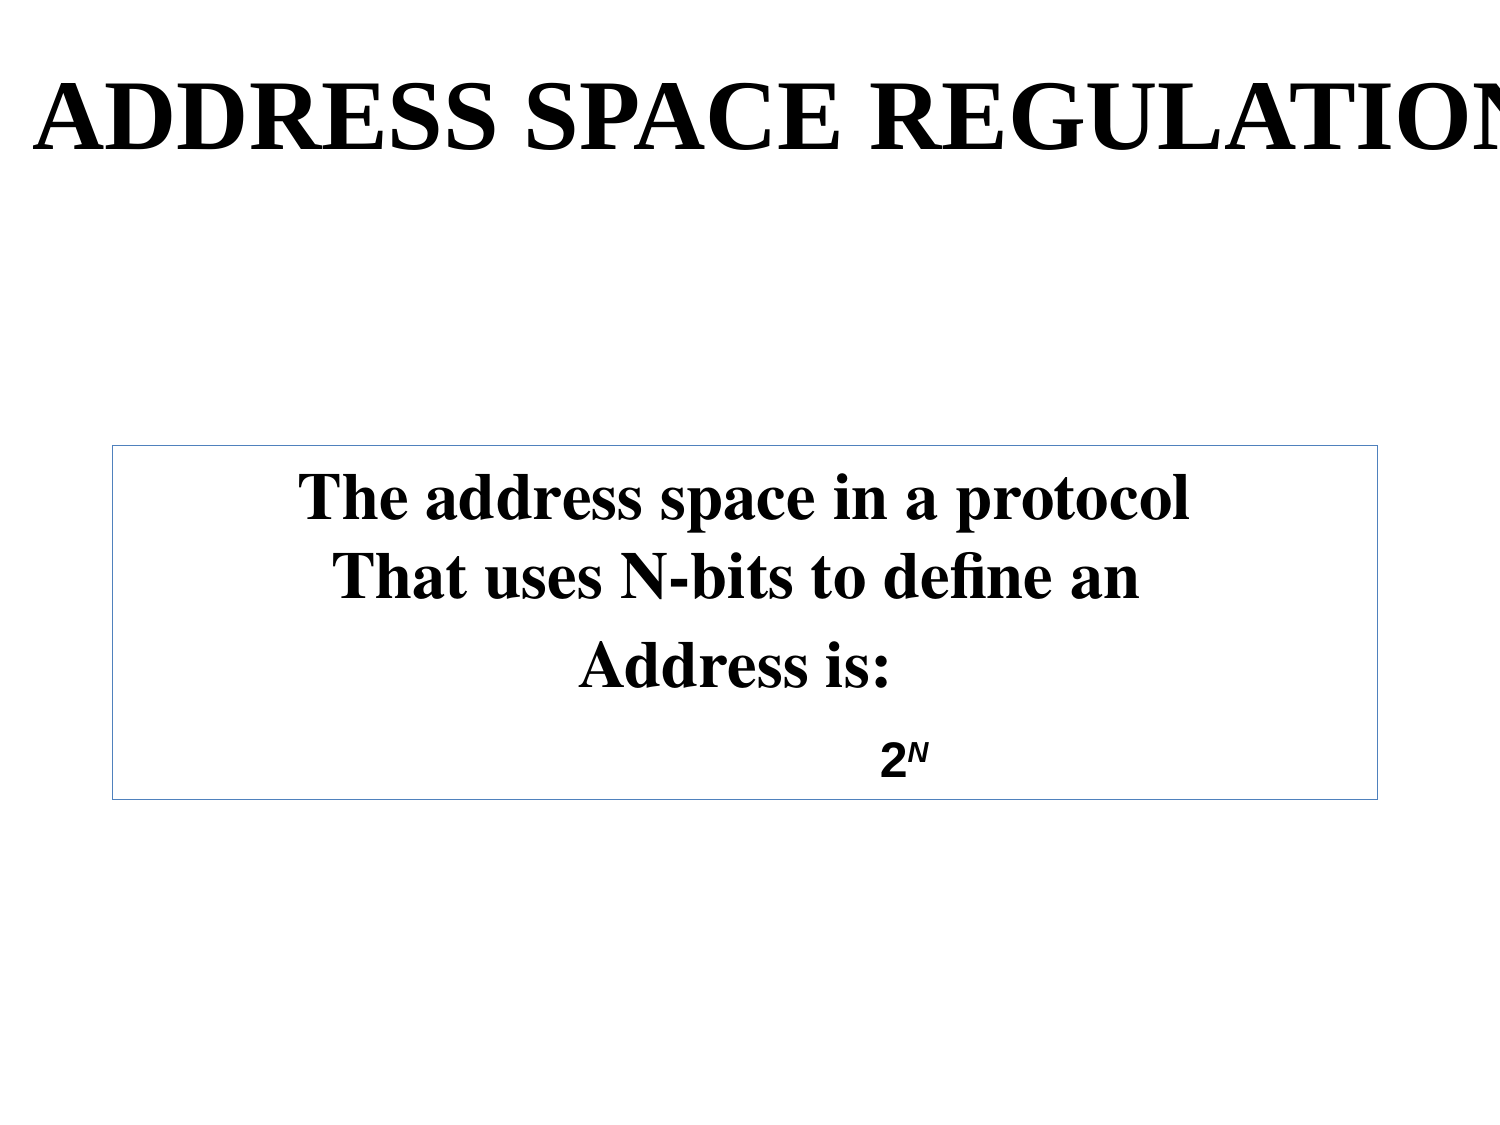

Address Space Regulation
…………..
addr15
The address space in a protocol
That uses N-bits to define an
Address is:
 2N
addr2
…………..
…………..
…………..
addr226
addr41
addr31
…………..
…………..